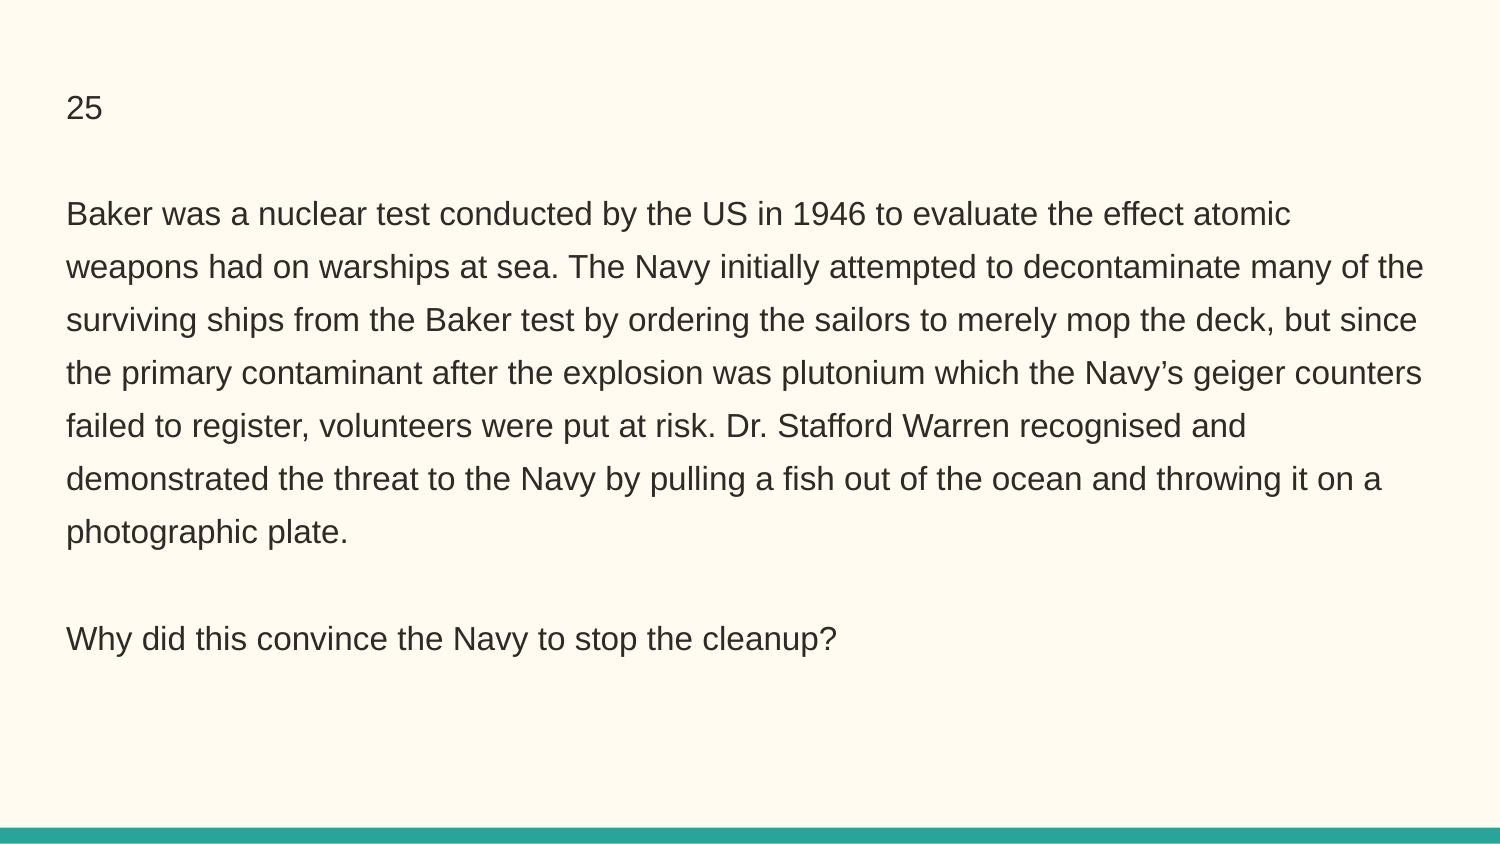

25

Baker was a nuclear test conducted by the US in 1946 to evaluate the effect atomic weapons had on warships at sea. The Navy initially attempted to decontaminate many of the surviving ships from the Baker test by ordering the sailors to merely mop the deck, but since the primary contaminant after the explosion was plutonium which the Navy’s geiger counters failed to register, volunteers were put at risk. Dr. Stafford Warren recognised and demonstrated the threat to the Navy by pulling a fish out of the ocean and throwing it on a photographic plate.

Why did this convince the Navy to stop the cleanup?